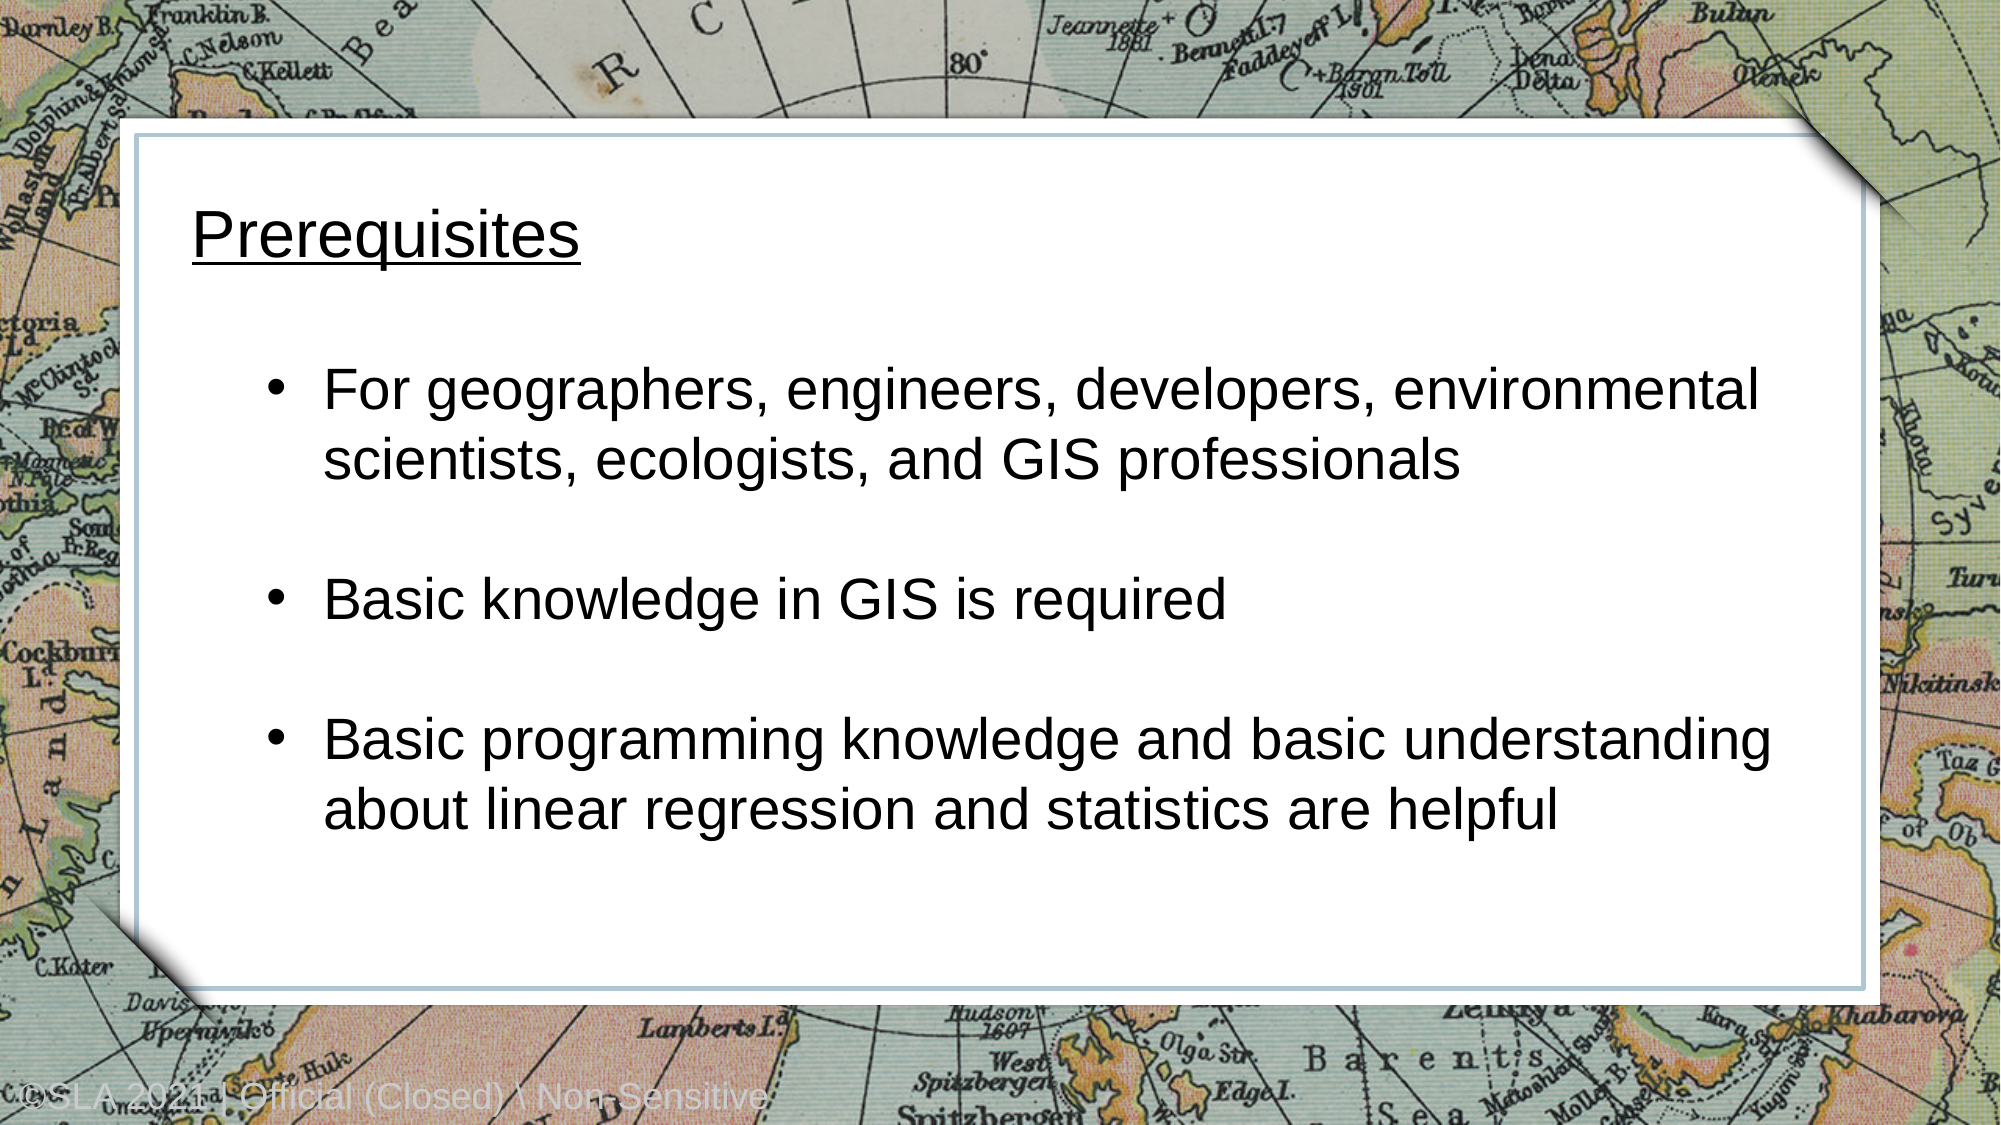

Prerequisites

For geographers, engineers, developers, environmental scientists, ecologists, and GIS professionals

Basic knowledge in GIS is required

Basic programming knowledge and basic understanding about linear regression and statistics are helpful